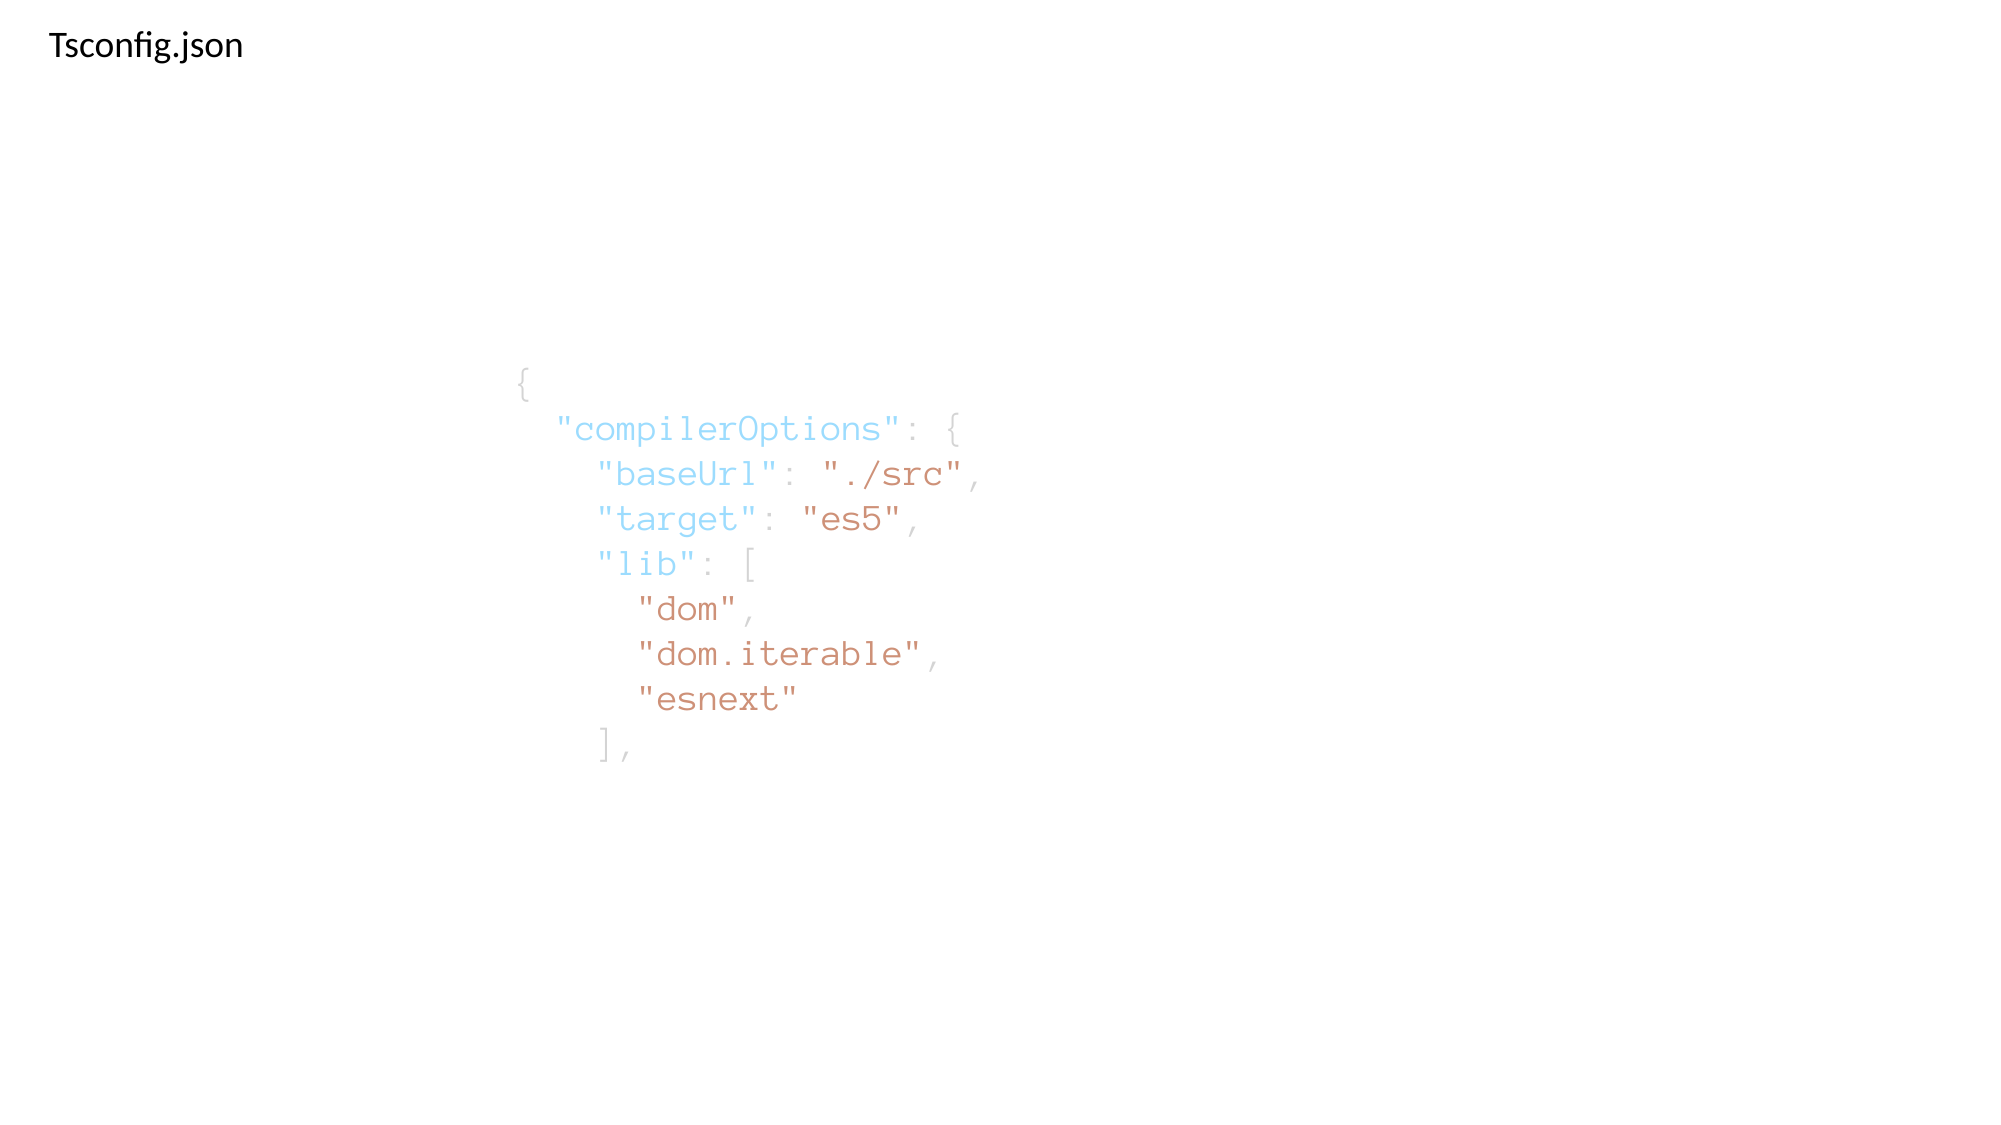

Tsconfig.json
{
  "compilerOptions": {
    "baseUrl": "./src",
    "target": "es5",
    "lib": [
      "dom",
      "dom.iterable",
      "esnext"
    ],